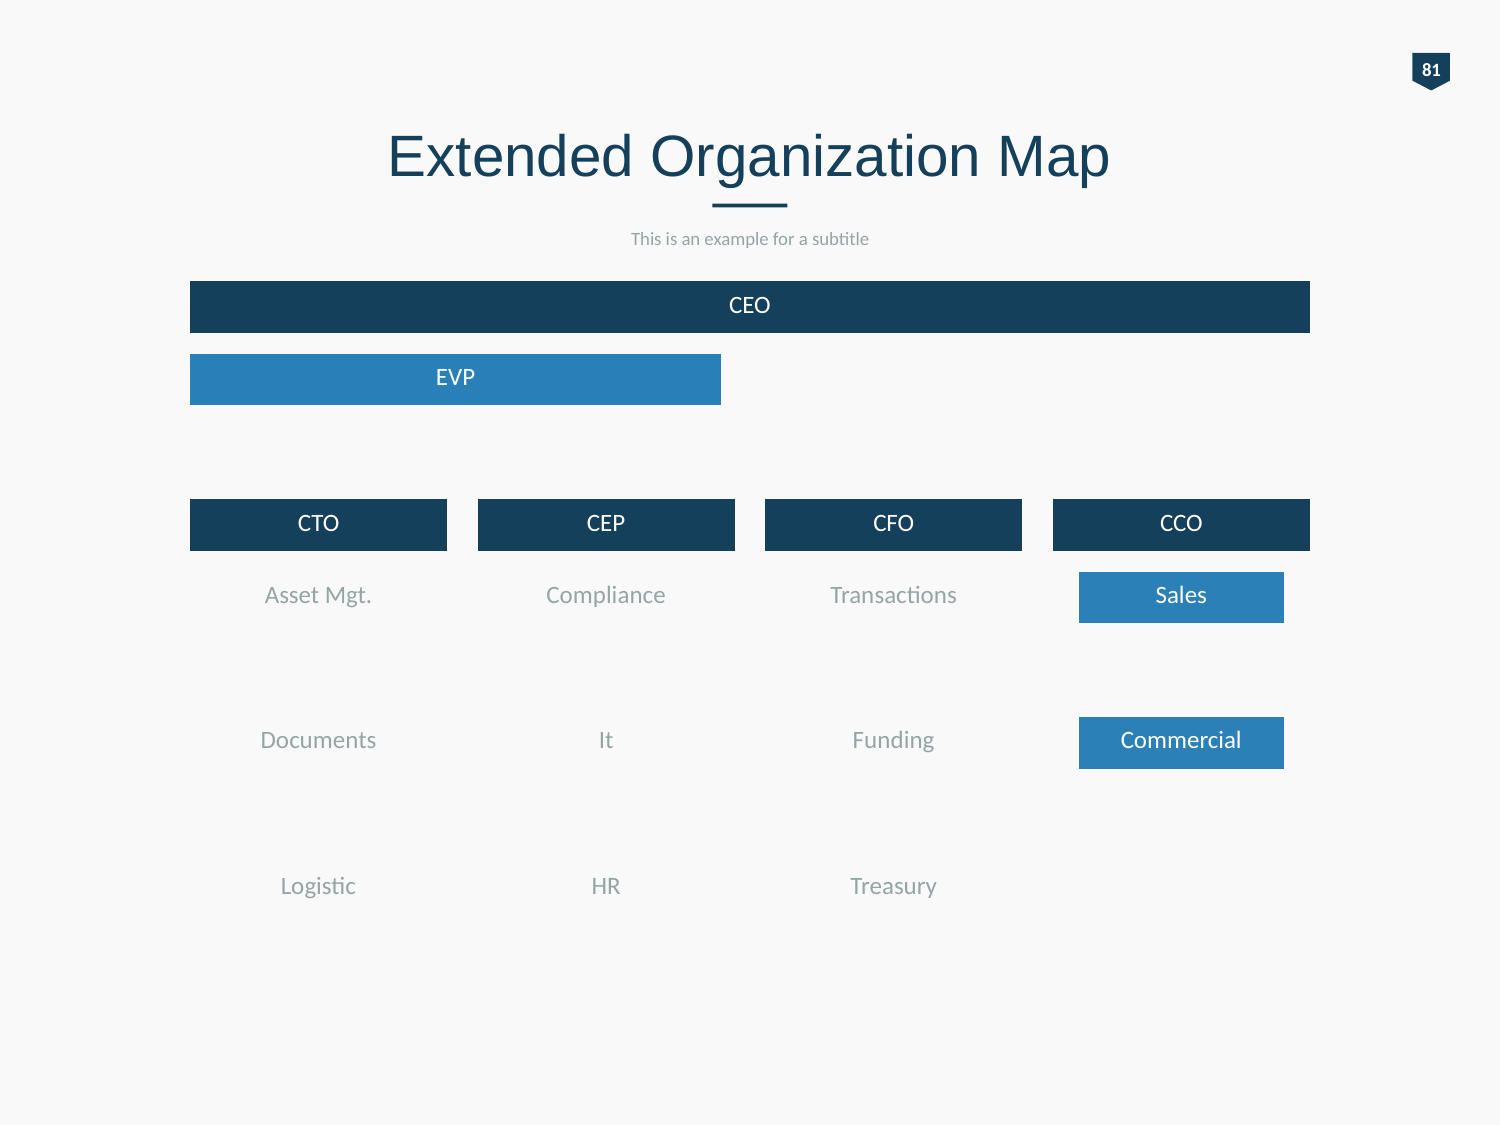

81

# Extended Organization Map

This is an example for a subtitle
CEO
EVP
CTO
CEP
CFO
CCO
Asset Mgt.
Documents
Logistic
Compliance
It
HR
Transactions
Funding
Treasury
Sales
Commercial